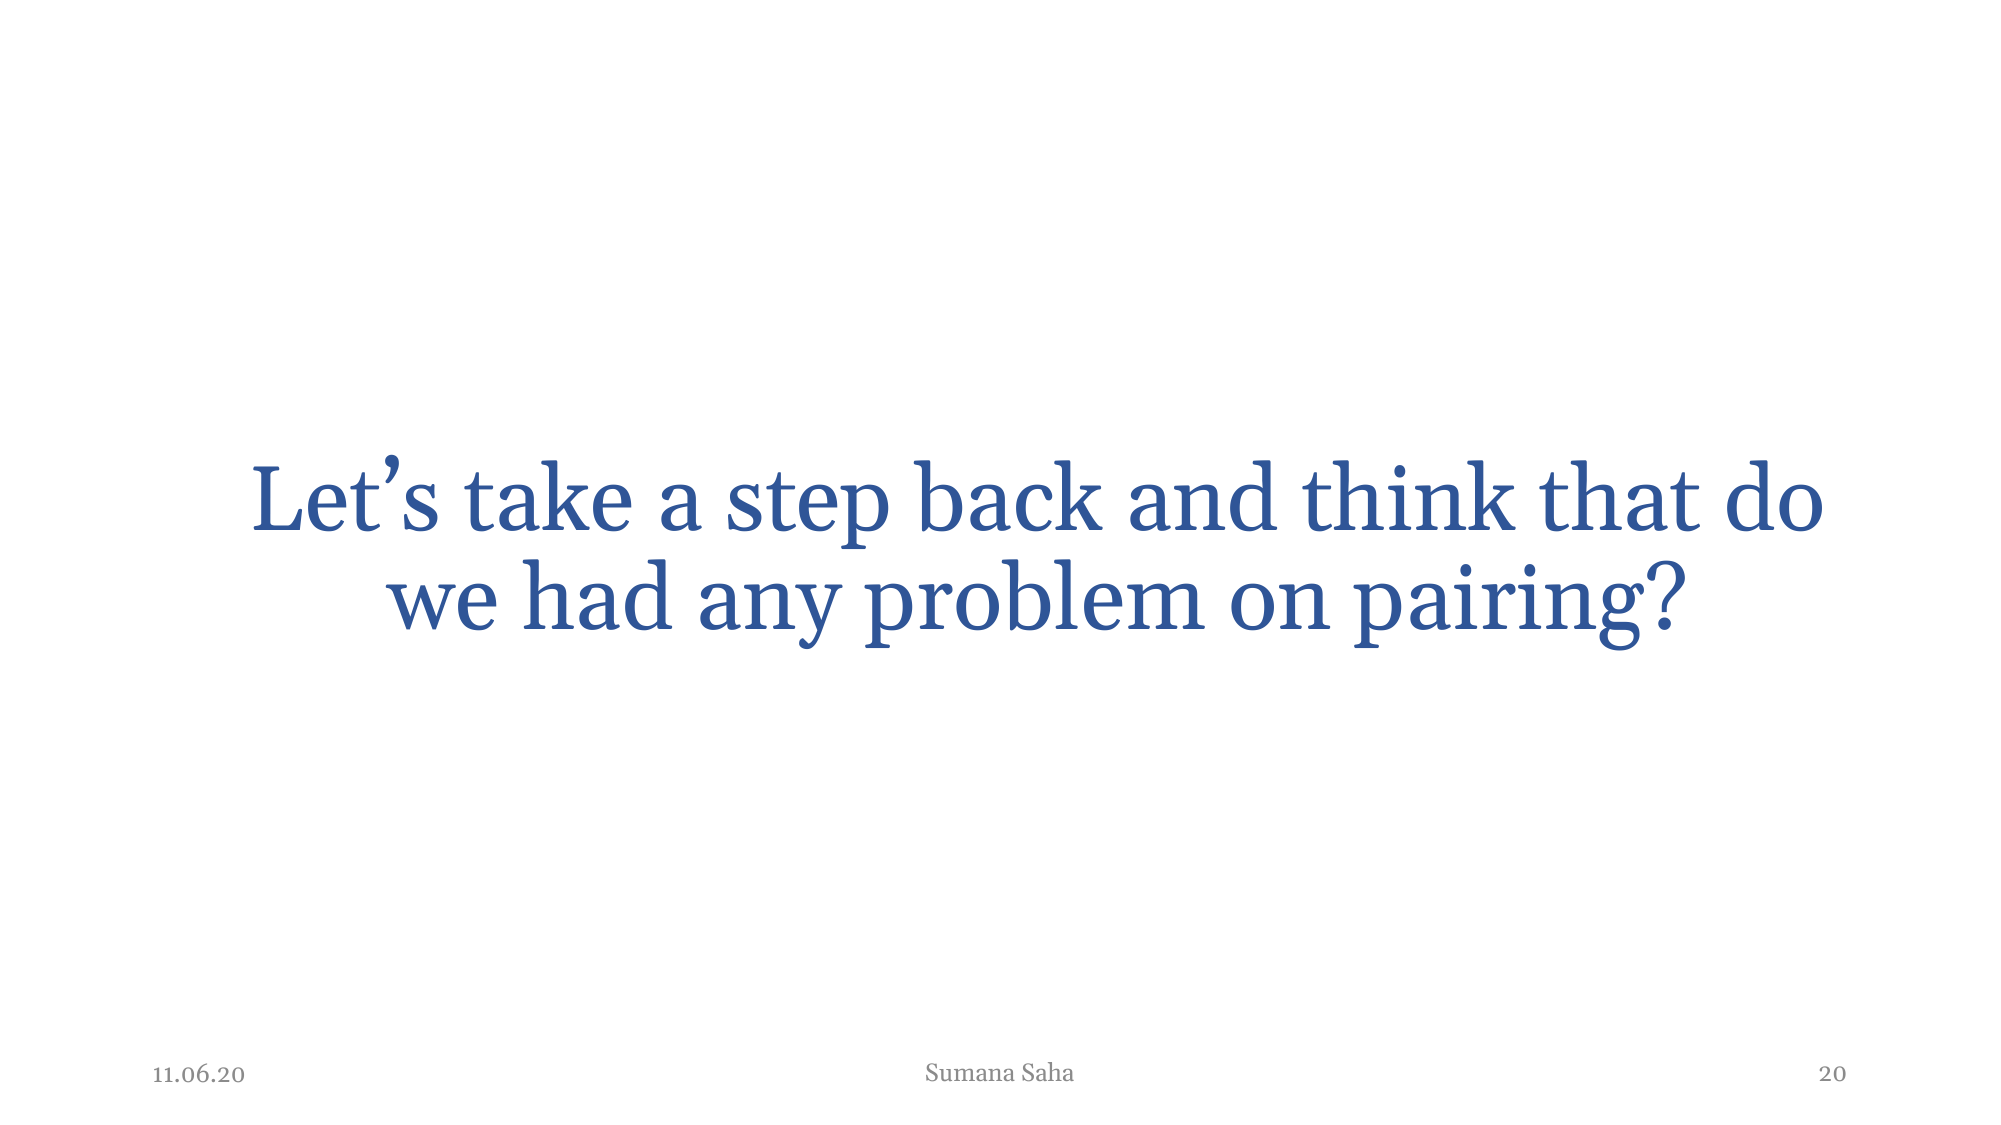

# Let’s take a step back and think that do we had any problem on pairing?
11.06.20
Sumana Saha
20